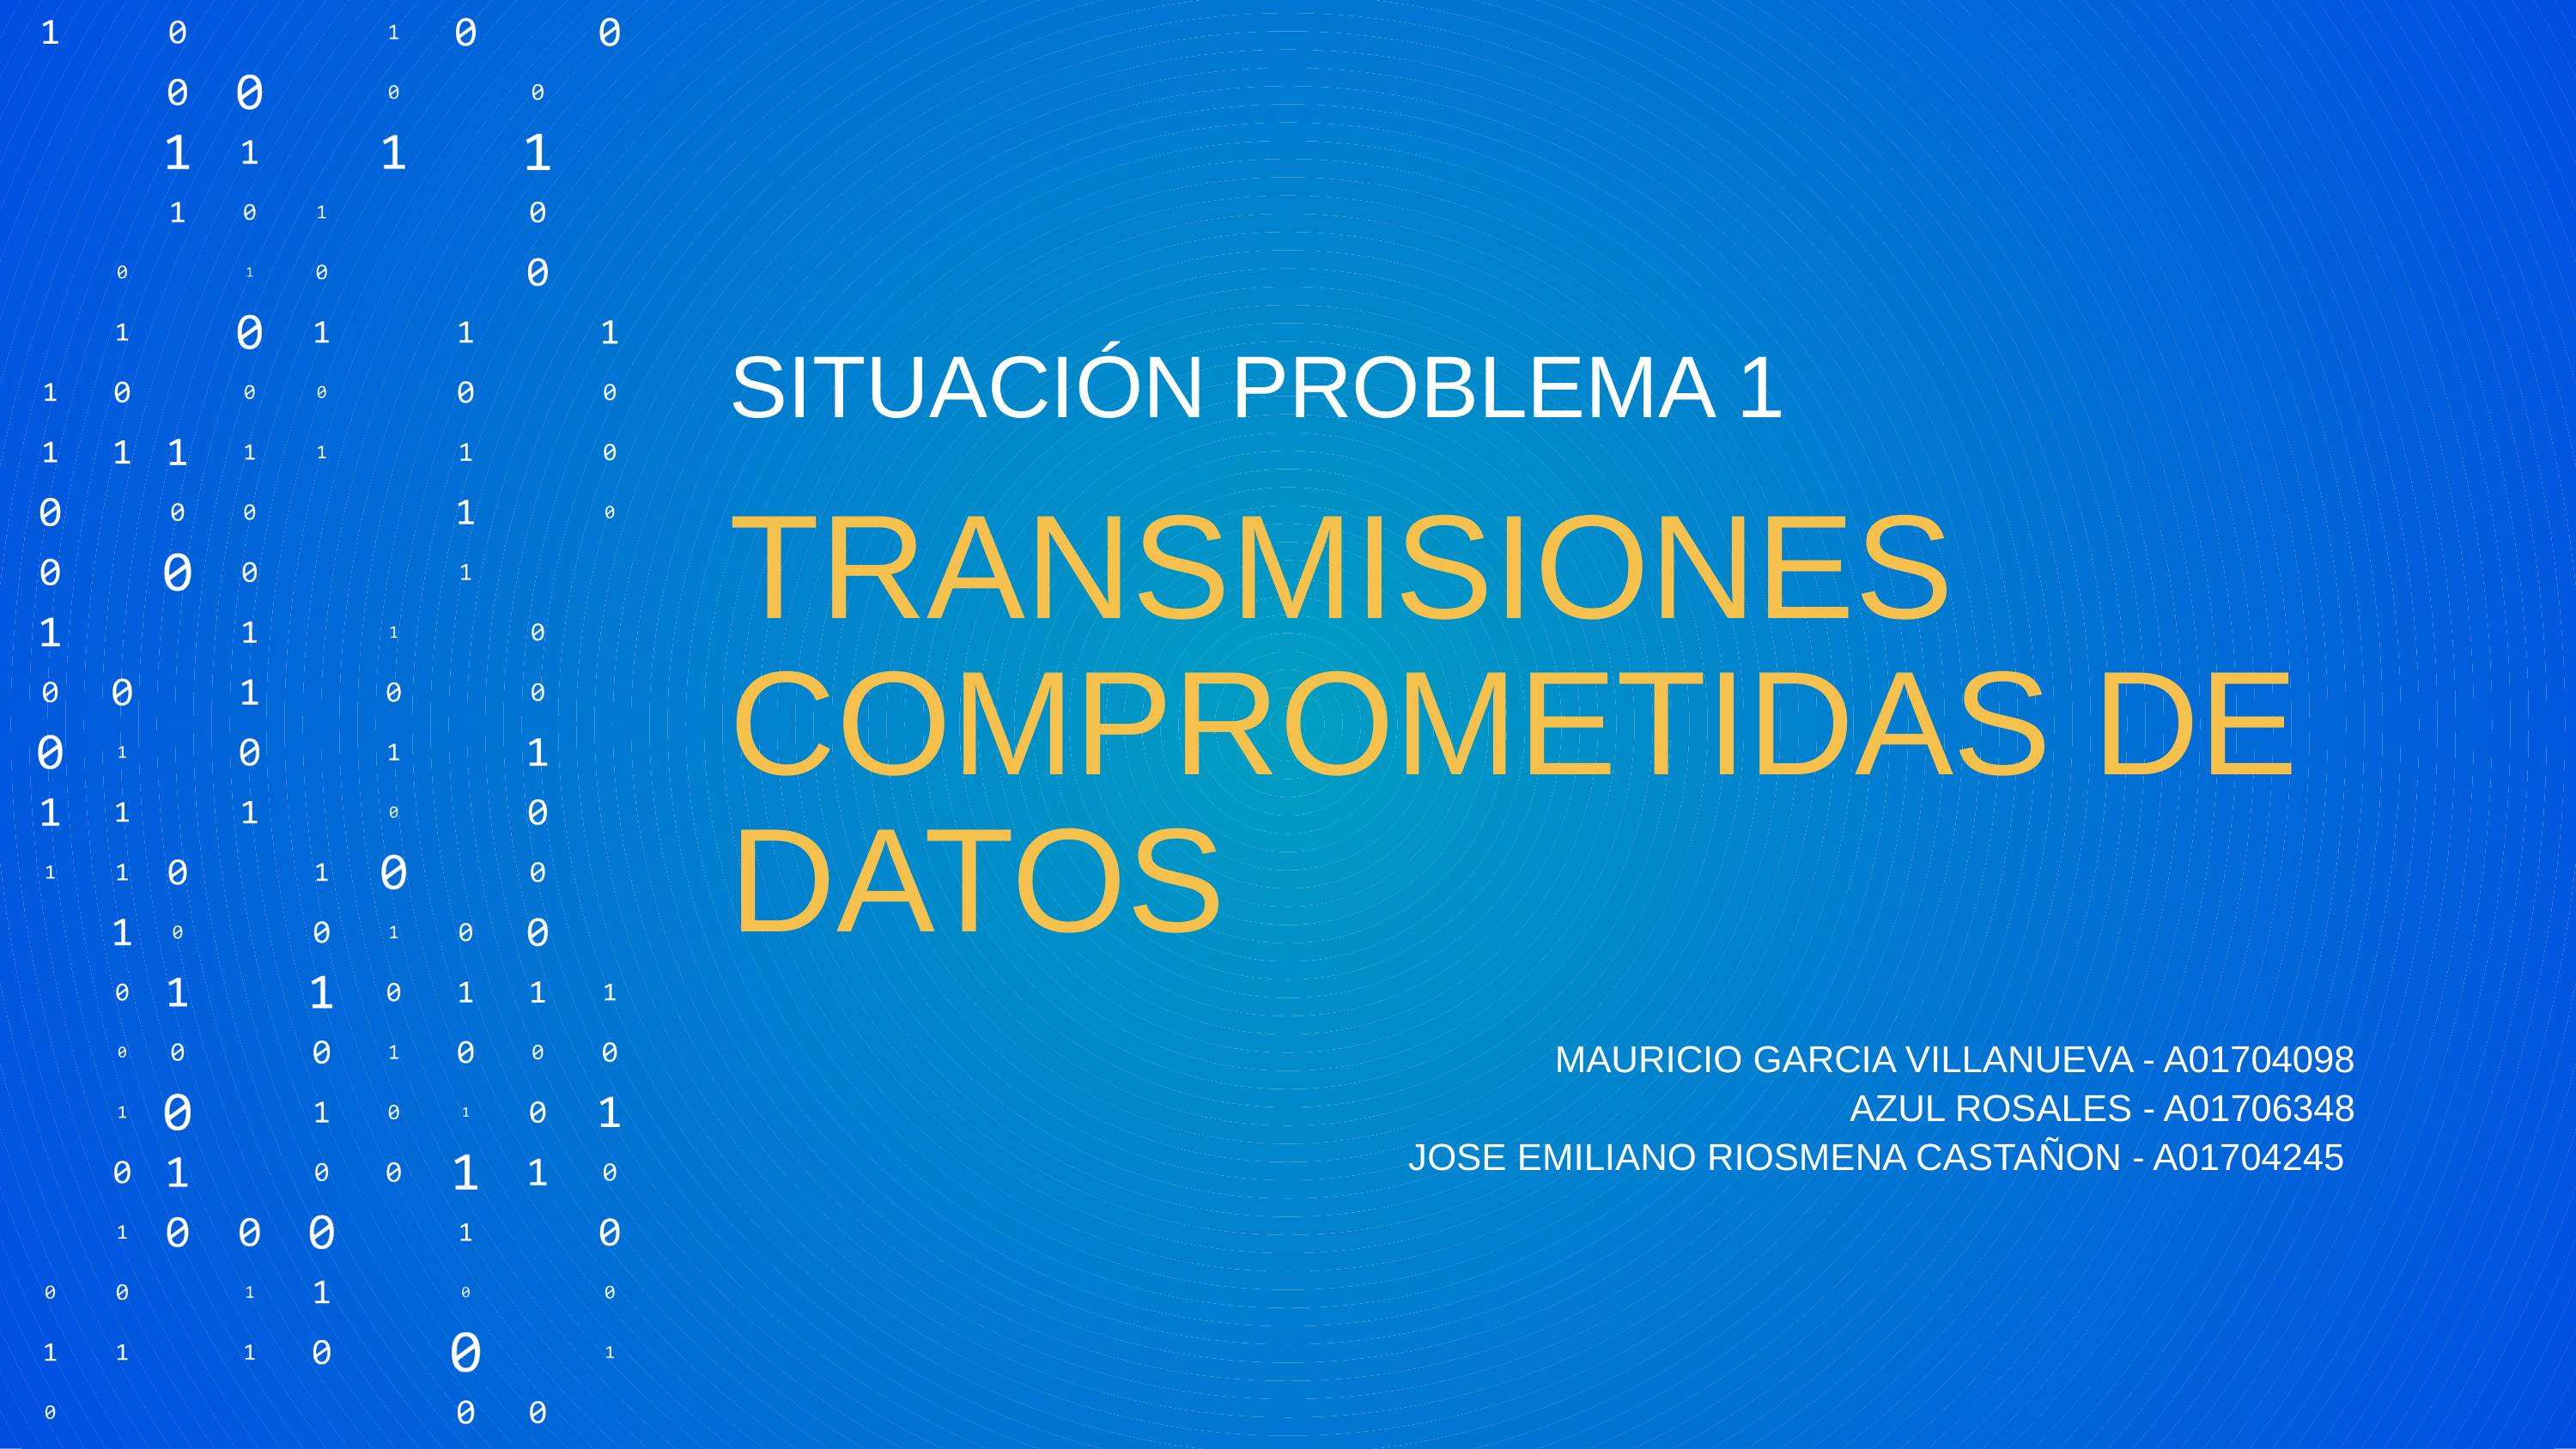

SITUACIÓN PROBLEMA 1
TRANSMISIONES COMPROMETIDAS DE DATOS
MAURICIO GARCIA VILLANUEVA - A01704098
AZUL ROSALES - A01706348
JOSE EMILIANO RIOSMENA CASTAÑON - A01704245